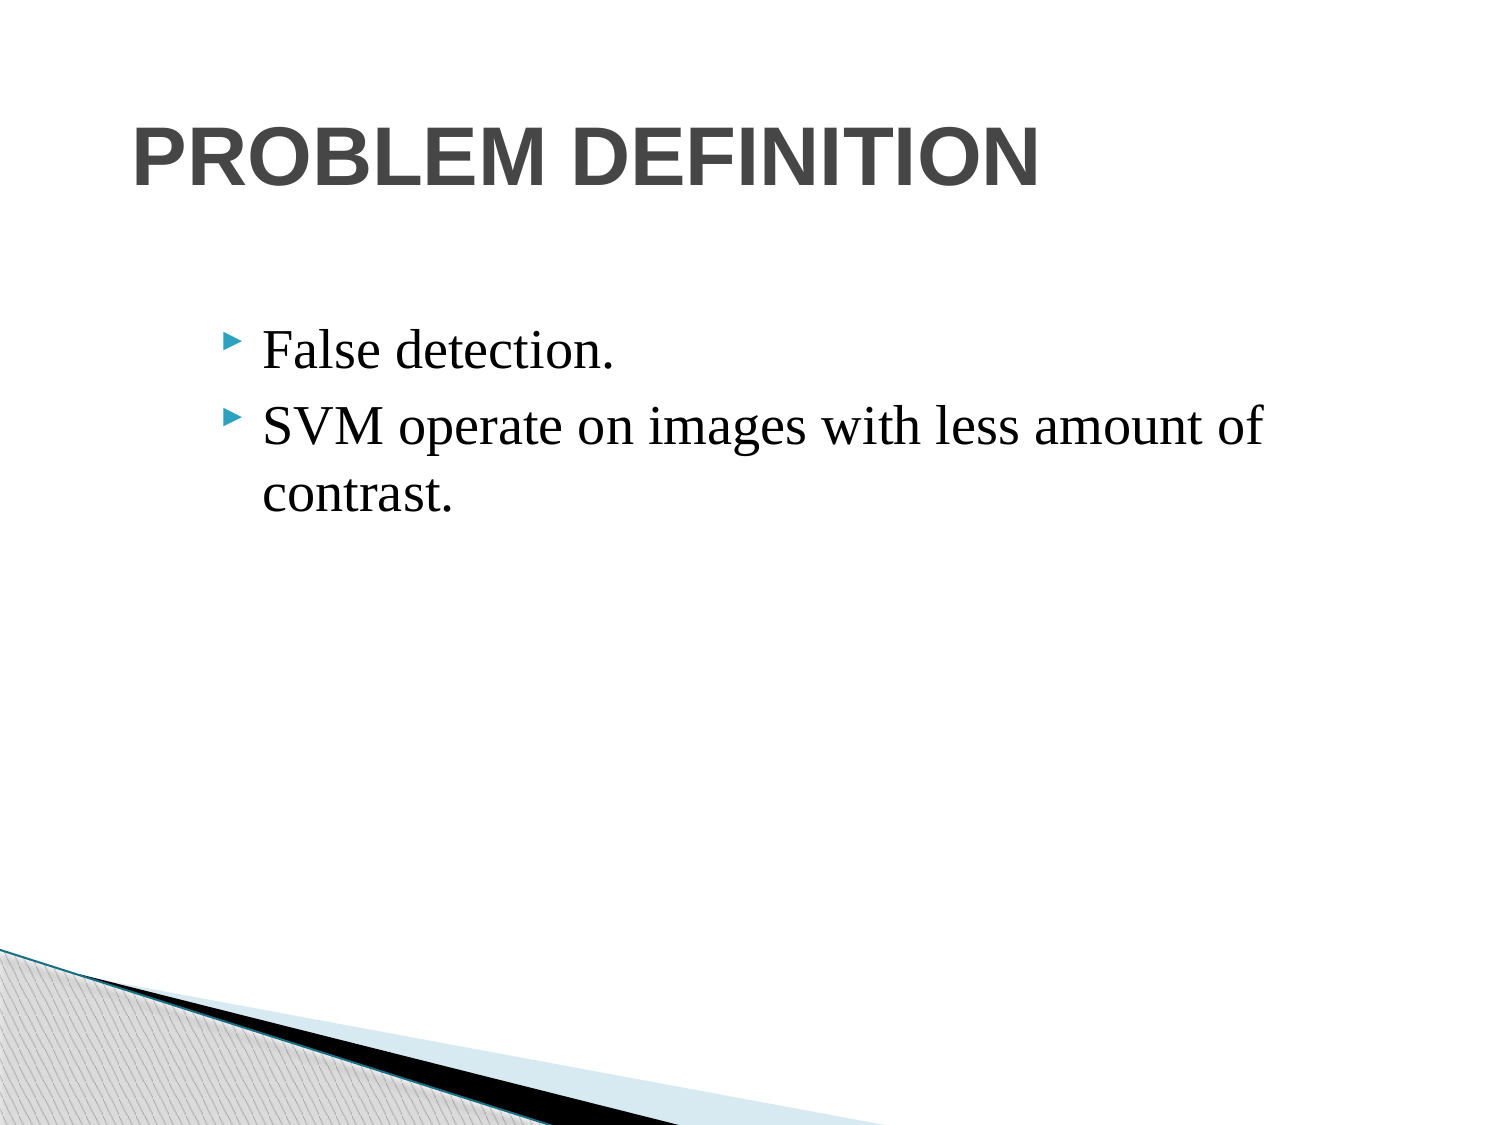

# PROBLEM DEFINITION
False detection.
SVM operate on images with less amount of contrast.